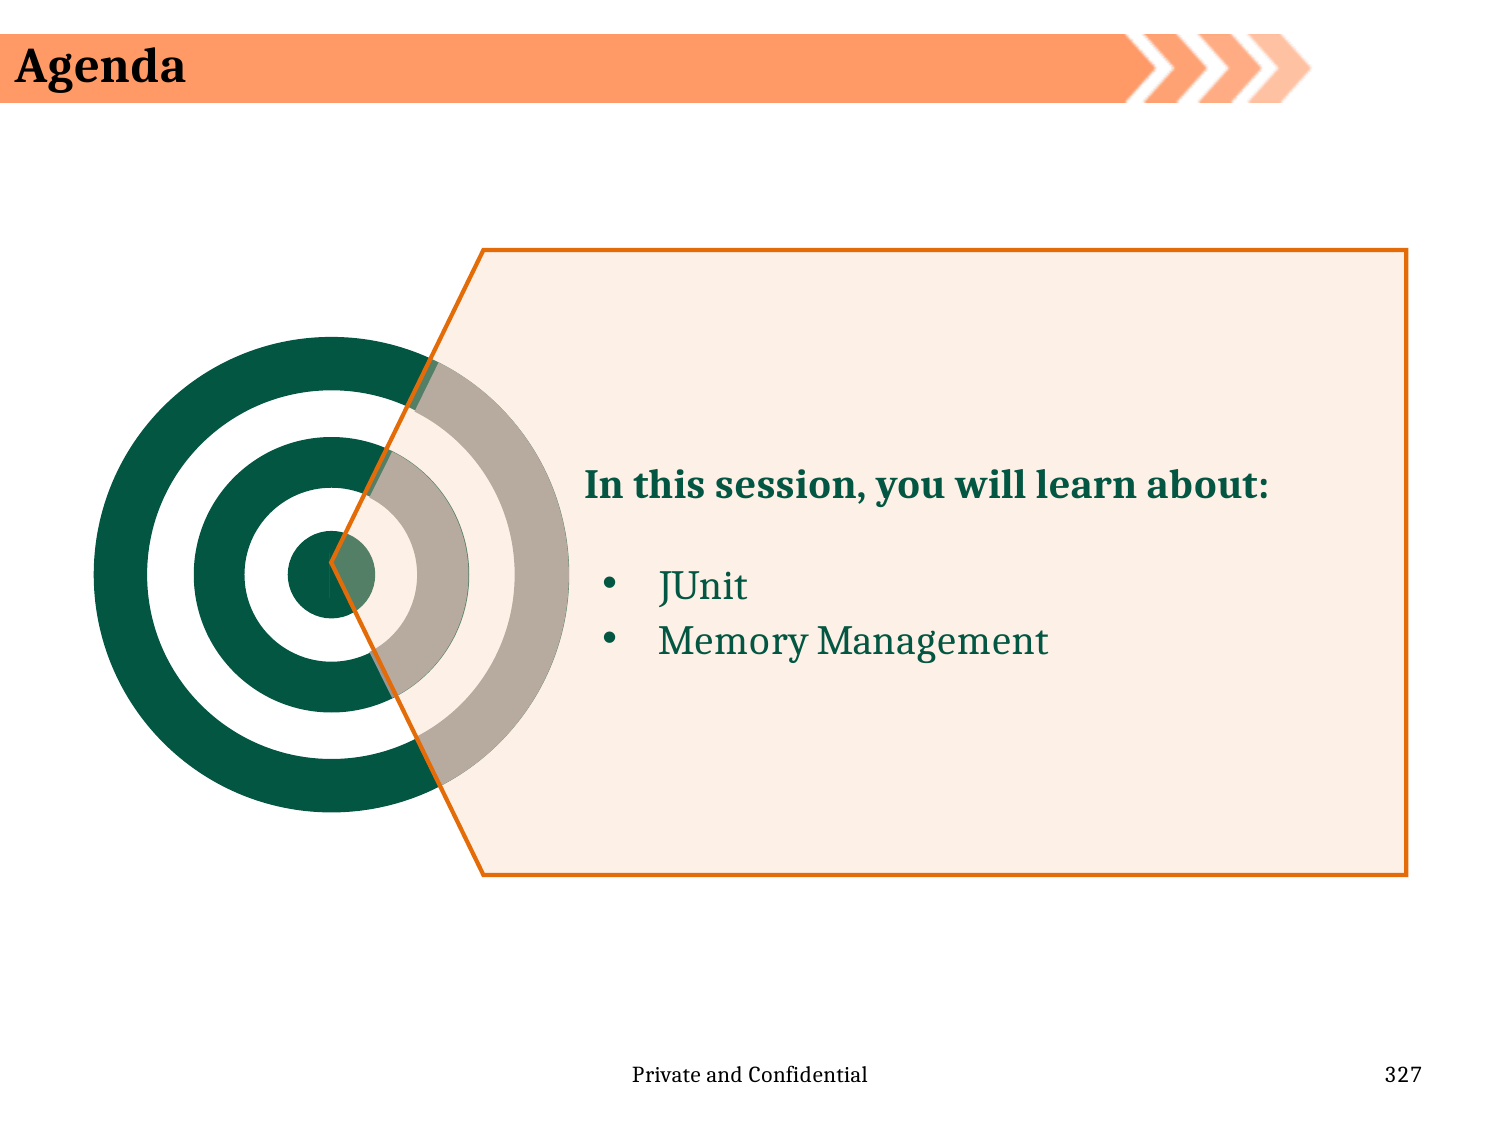

# Agenda
In this session, you will learn about:

JUnit
Memory Management